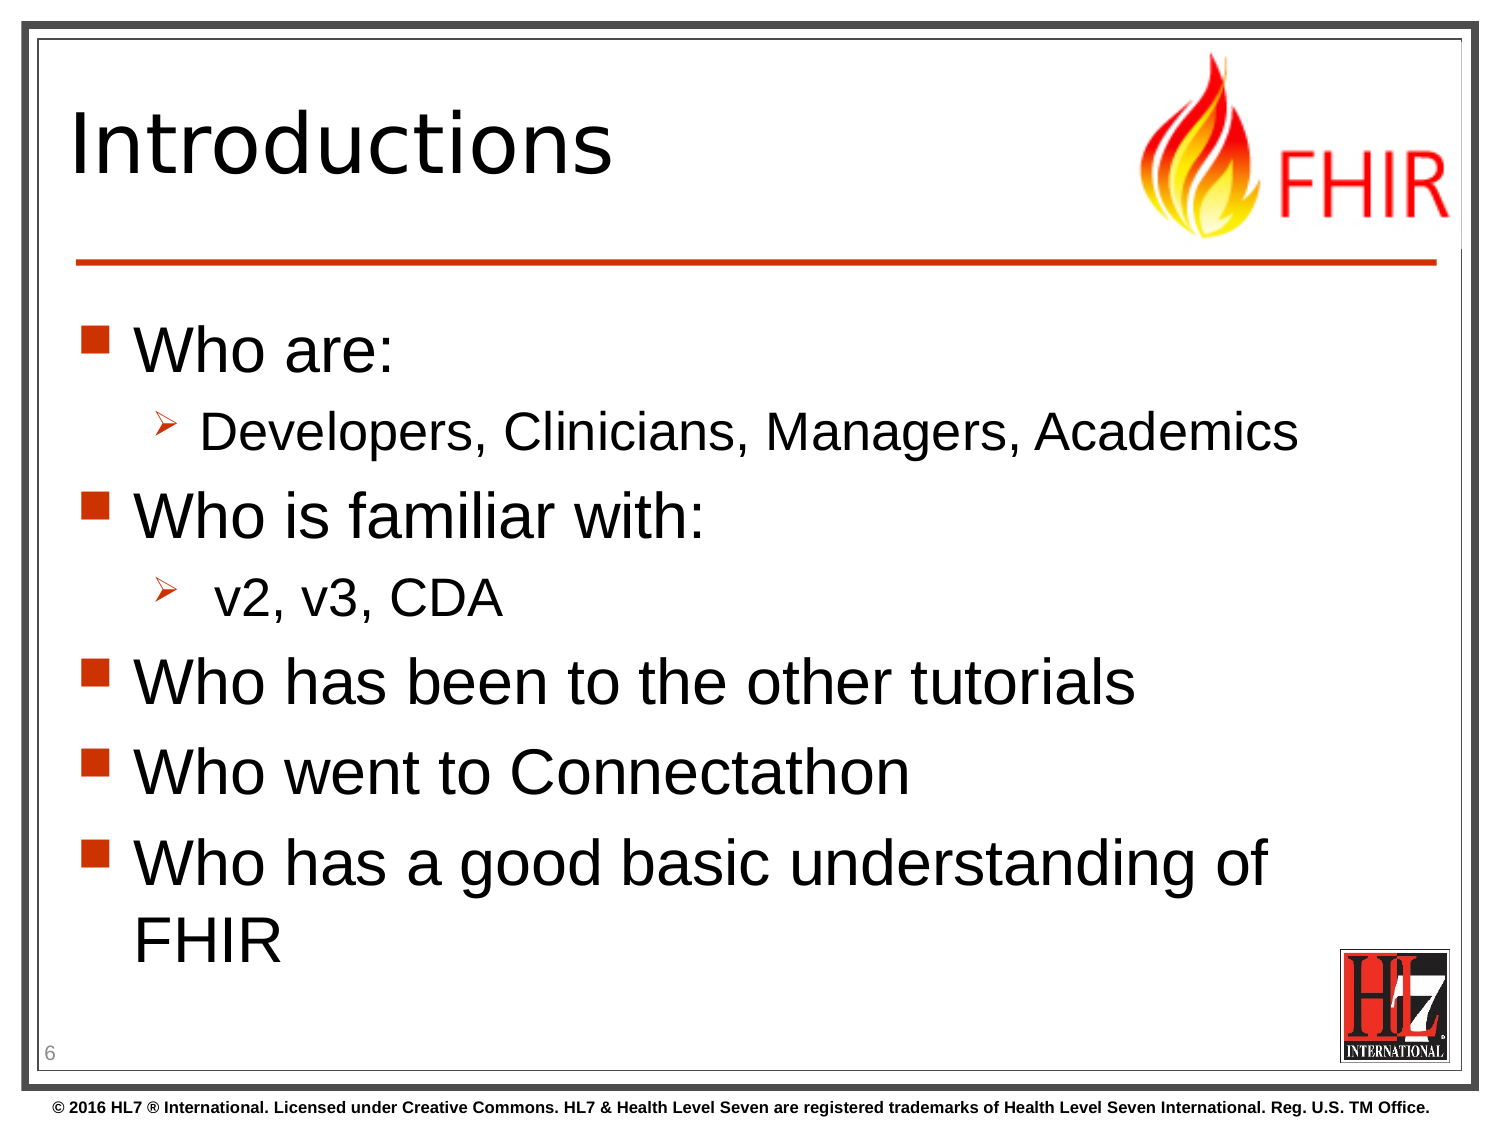

# Introductions
Who are:
Developers, Clinicians, Managers, Academics
Who is familiar with:
 v2, v3, CDA
Who has been to the other tutorials
Who went to Connectathon
Who has a good basic understanding of FHIR
6